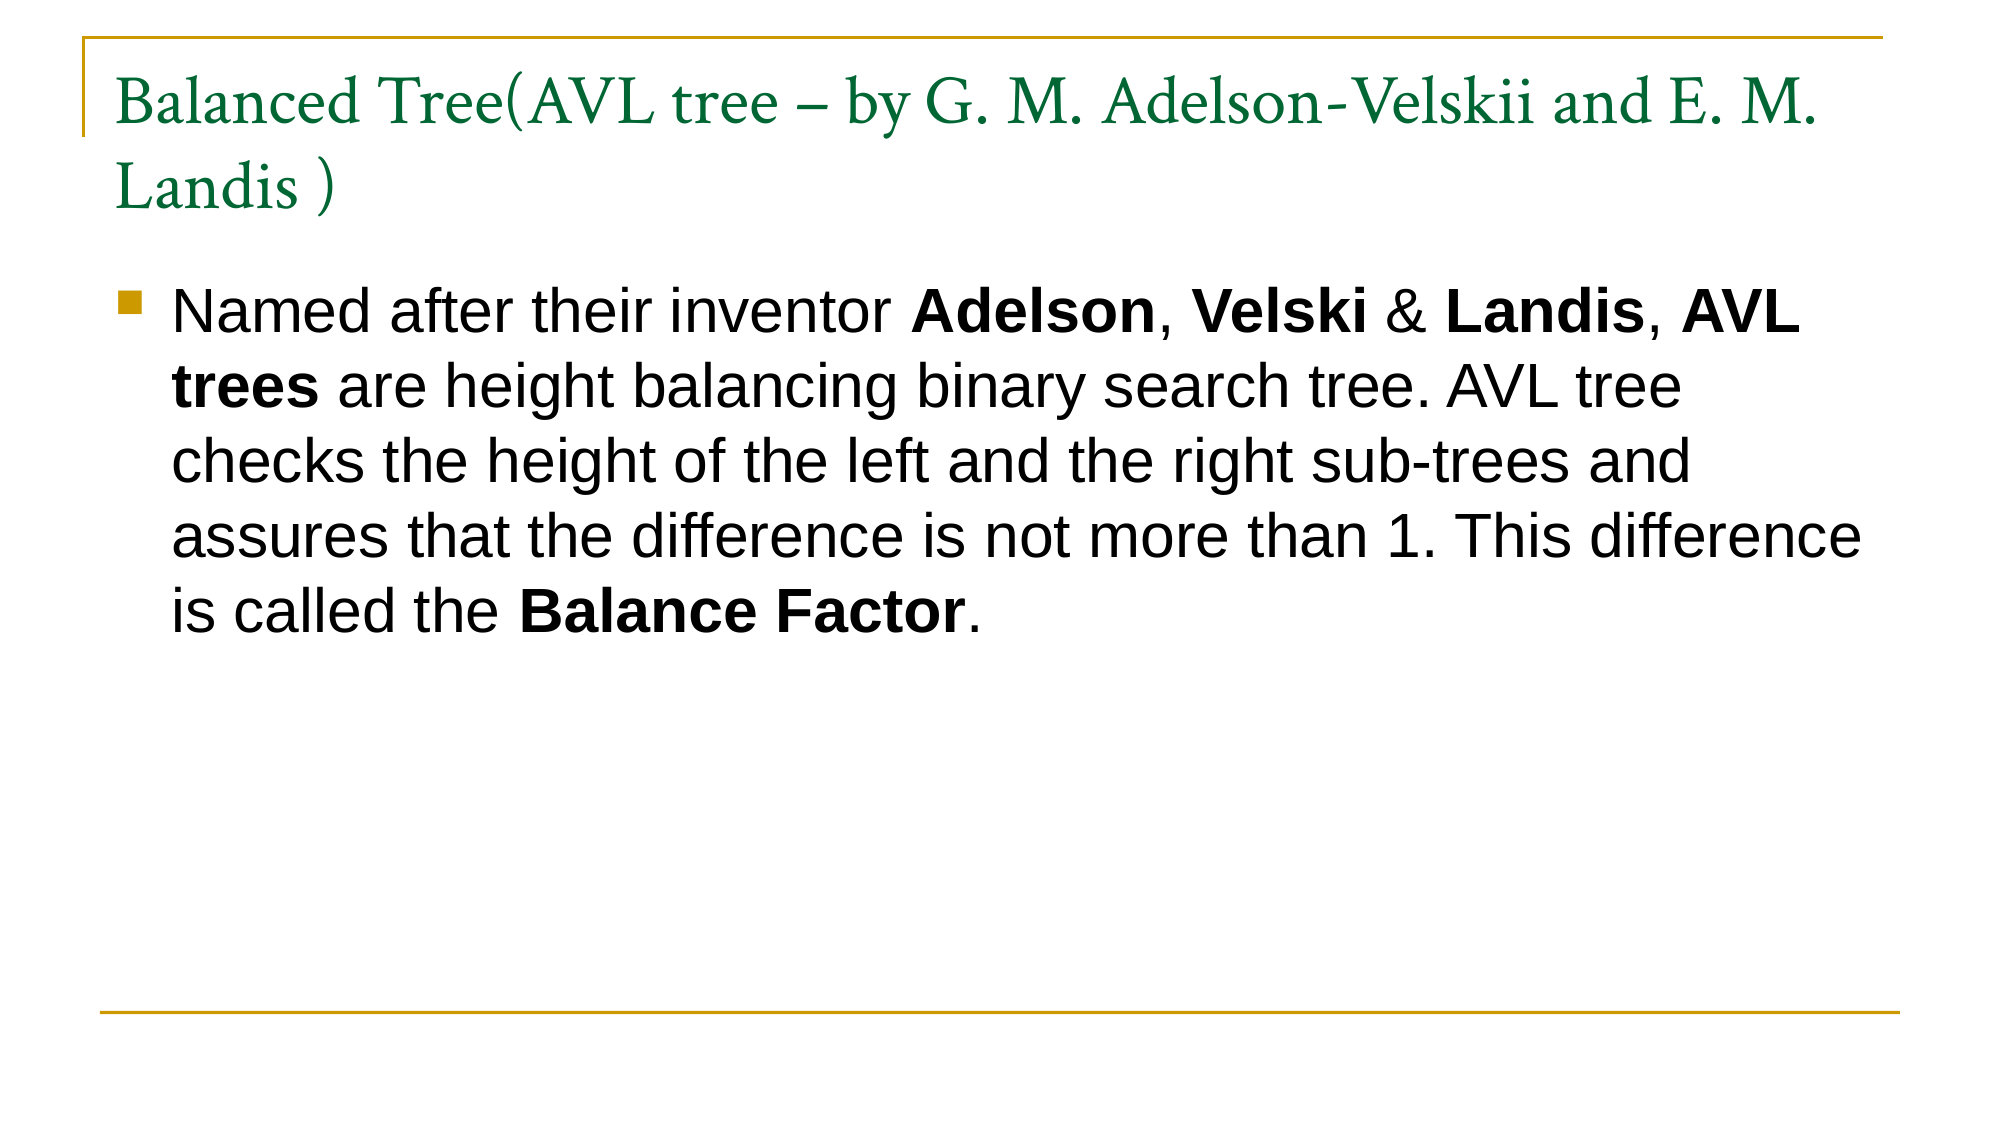

# Balanced Tree(AVL tree – by G. M. Adelson-Velskii and E. M. Landis )
Named after their inventor Adelson, Velski & Landis, AVL trees are height balancing binary search tree. AVL tree checks the height of the left and the right sub-trees and assures that the difference is not more than 1. This difference is called the Balance Factor.